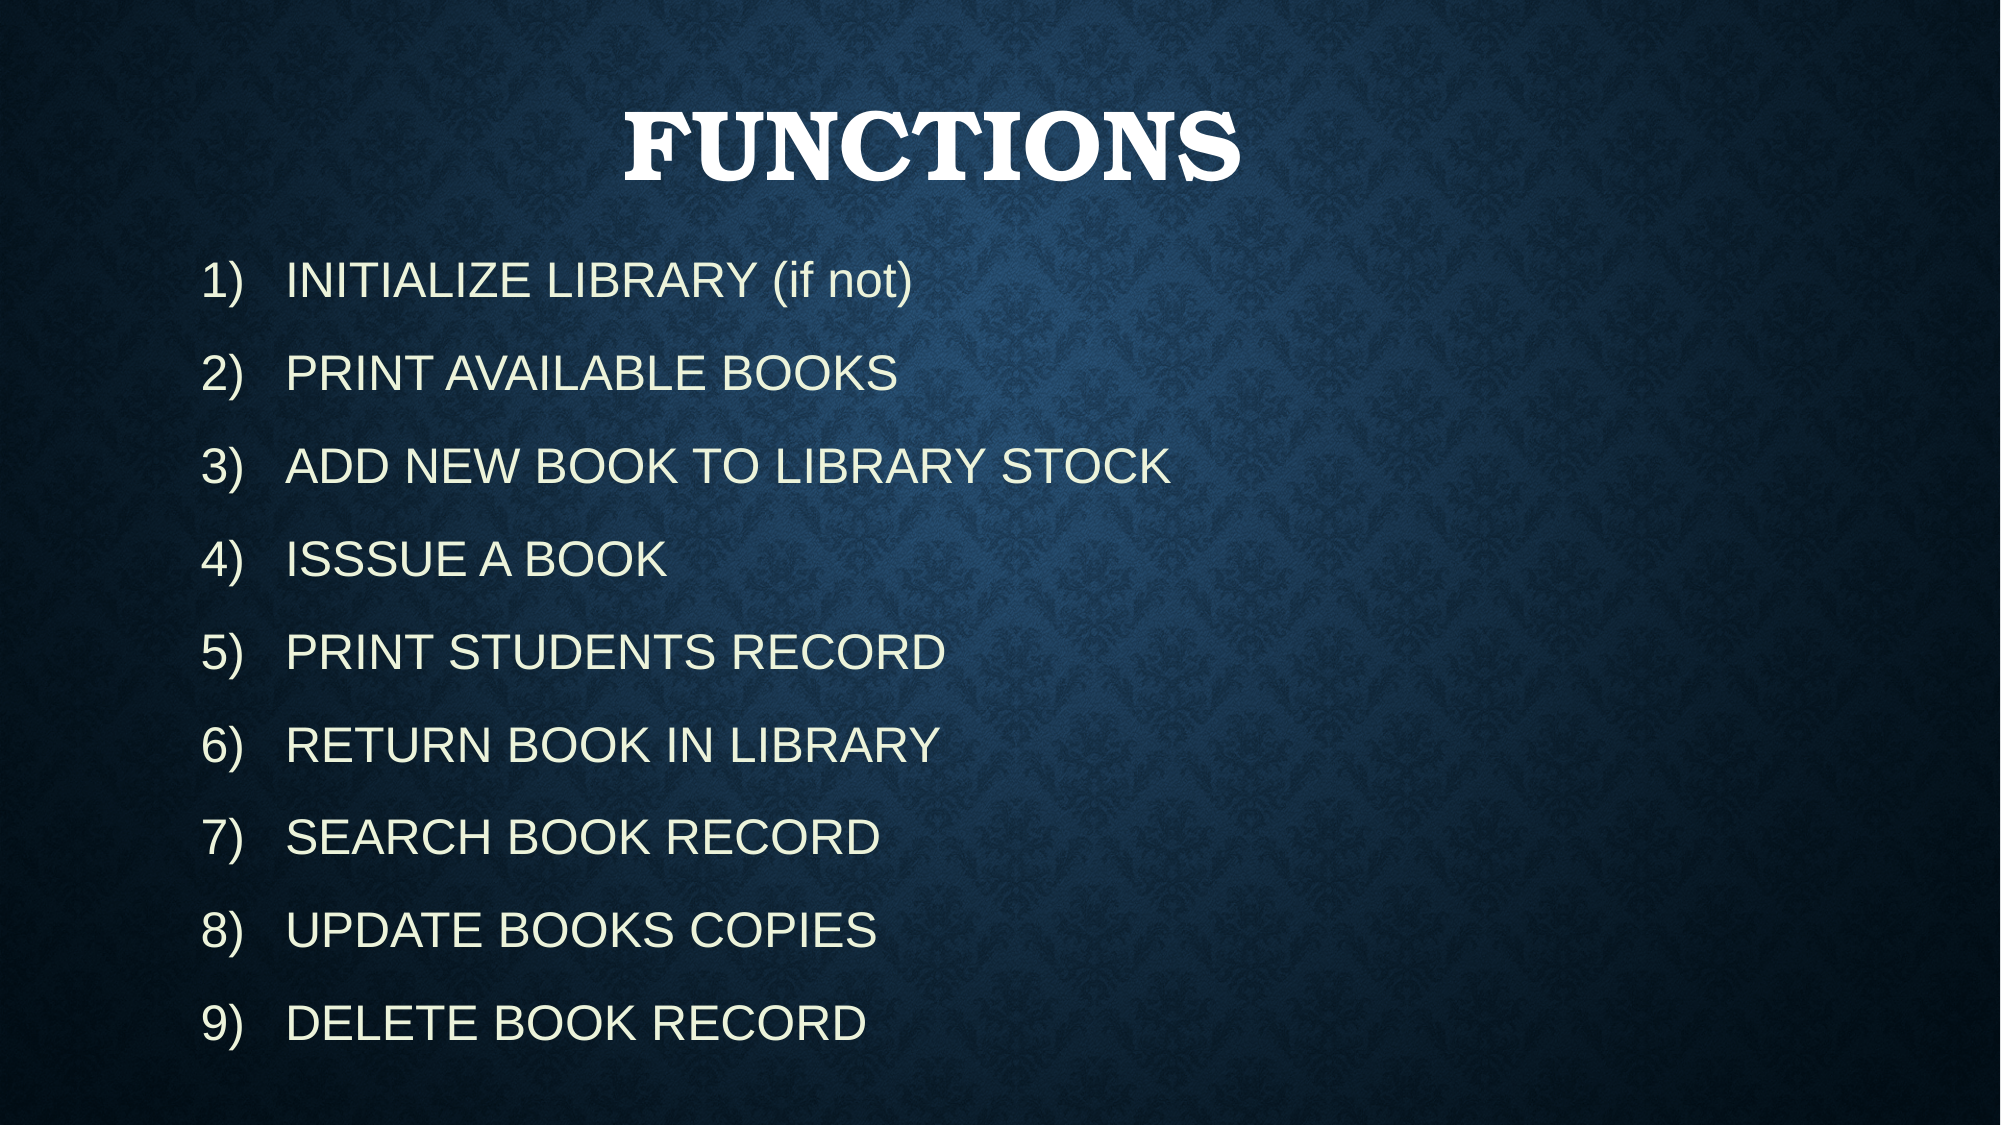

# Functions
INITIALIZE LIBRARY (if not)
PRINT AVAILABLE BOOKS
ADD NEW BOOK TO LIBRARY STOCK
ISSSUE A BOOK
PRINT STUDENTS RECORD
RETURN BOOK IN LIBRARY
SEARCH BOOK RECORD
UPDATE BOOKS COPIES
DELETE BOOK RECORD